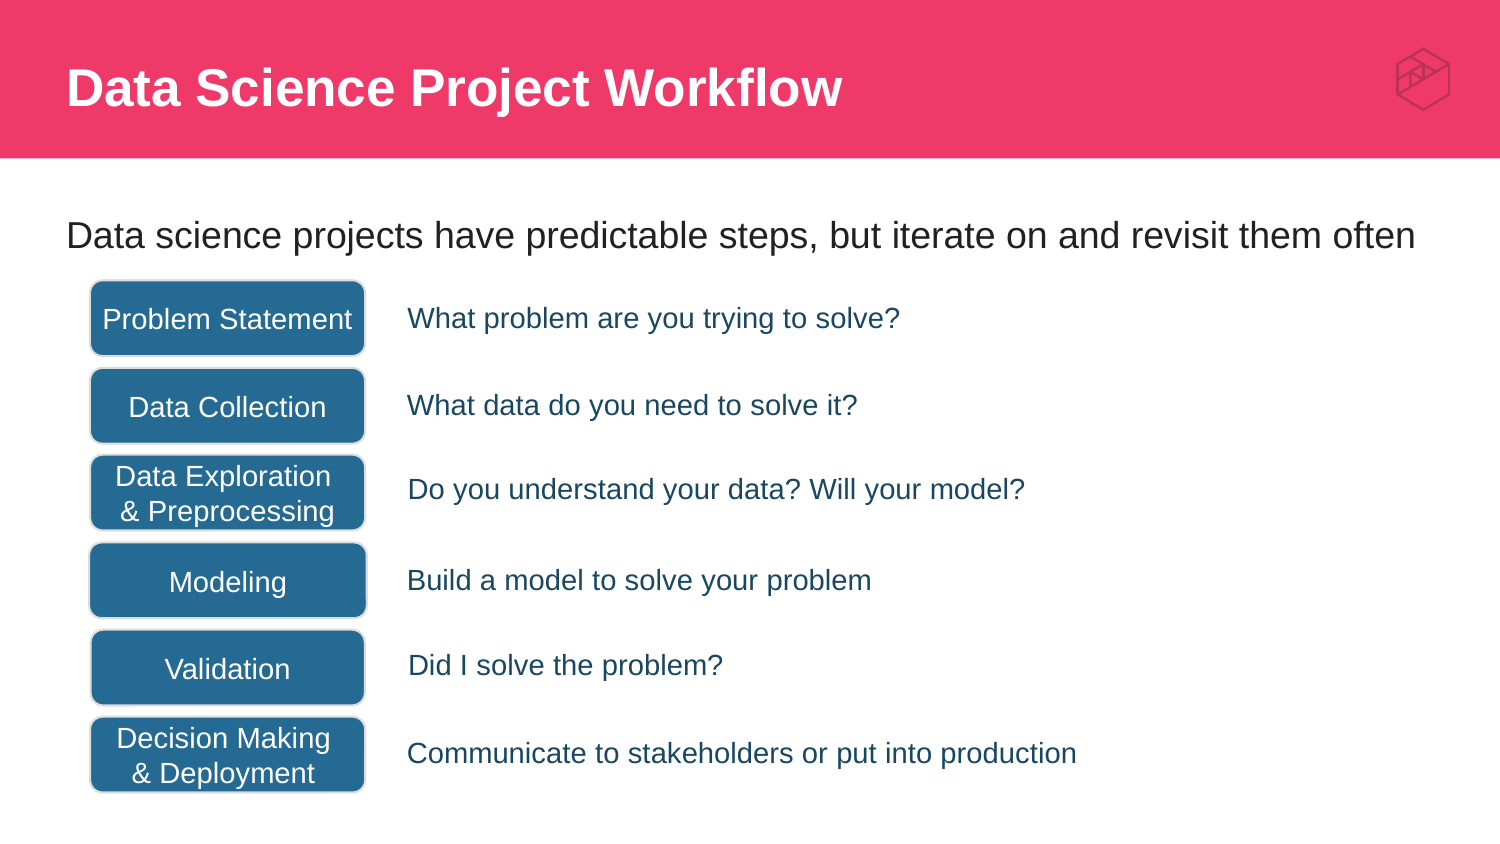

# Data Science Project Workflow
Data science projects have predictable steps, but iterate on and revisit them often
Problem Statement
What problem are you trying to solve?
Data Collection
What data do you need to solve it?
Data Exploration
& Preprocessing
Do you understand your data? Will your model?
Modeling
Build a model to solve your problem

Validation
Did I solve the problem?
Decision Making
& Deployment
Communicate to stakeholders or put into production